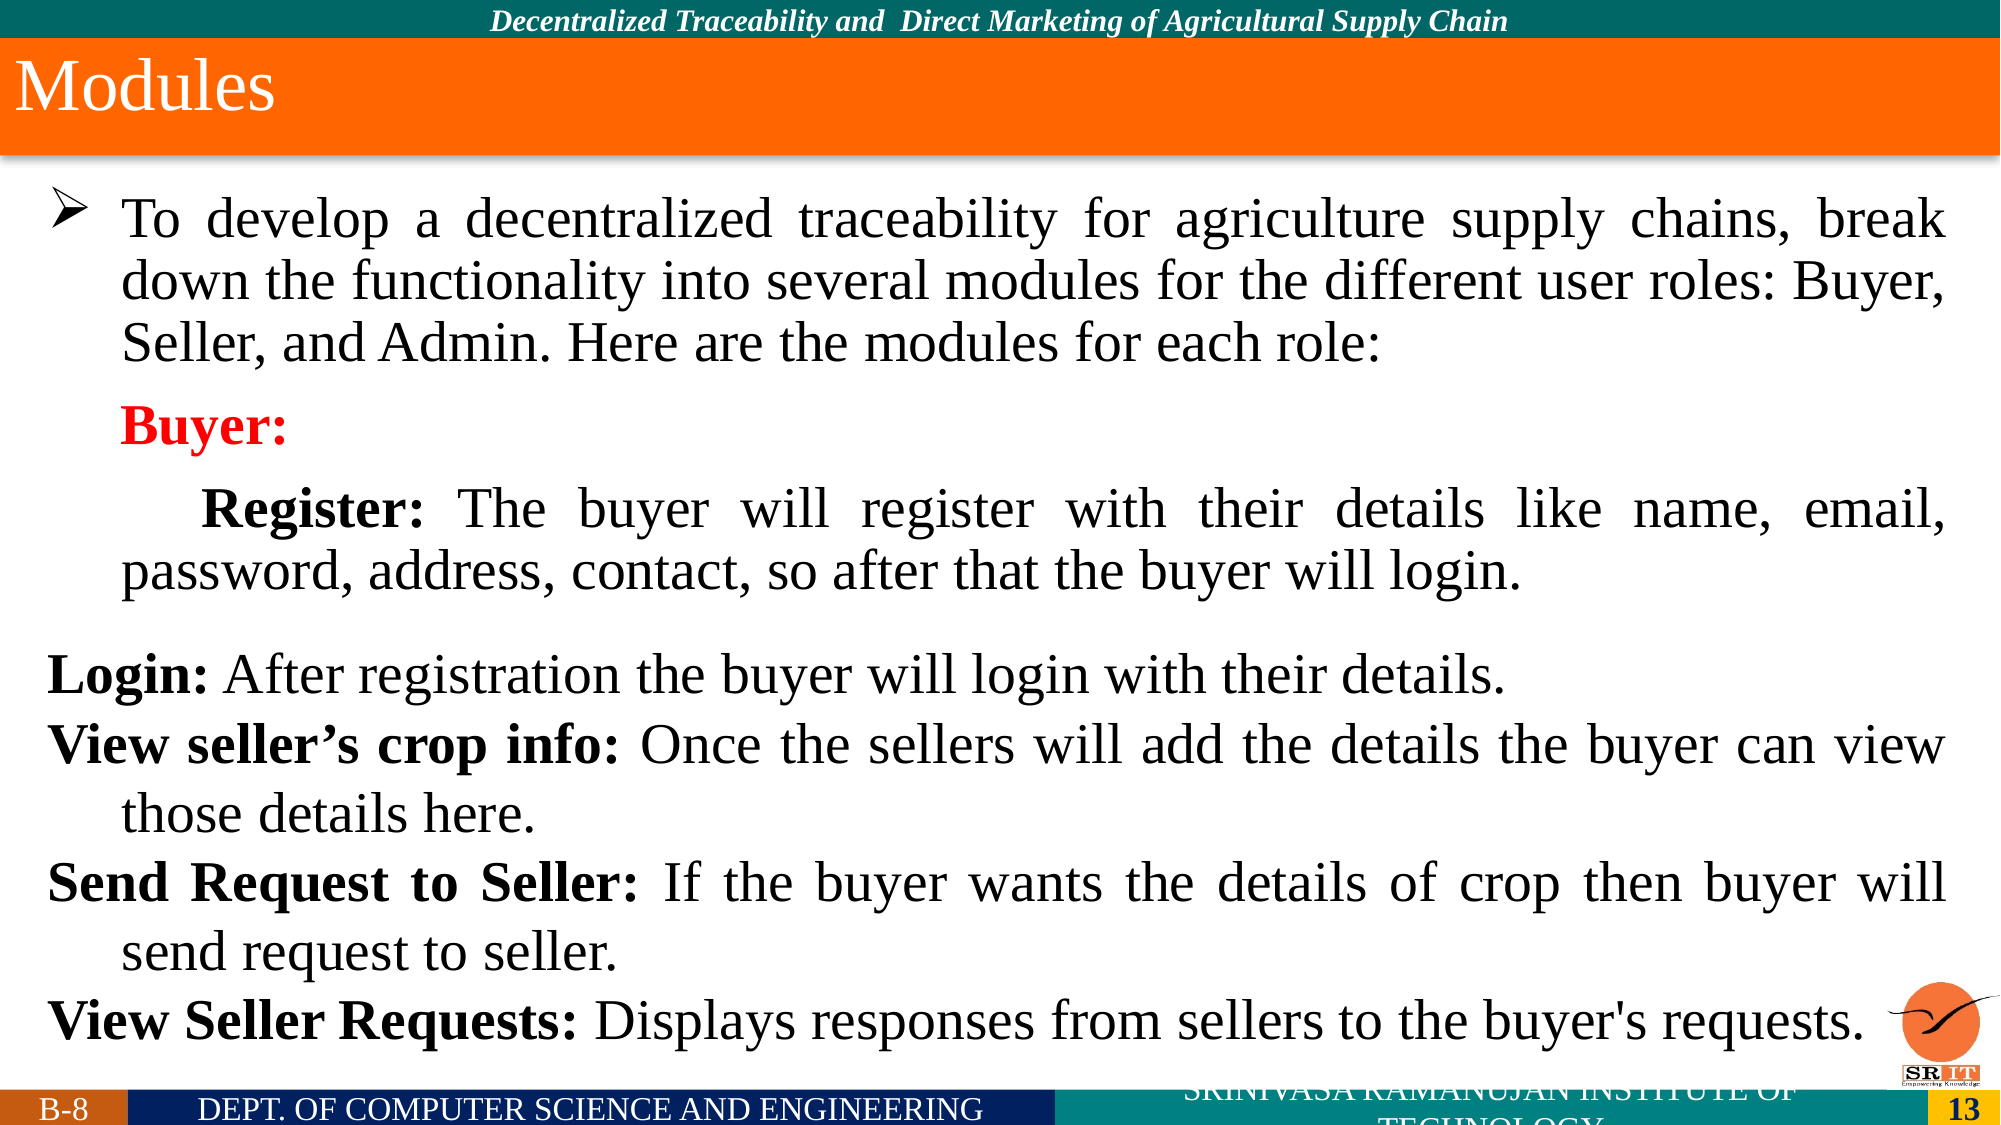

Modules
To develop a decentralized traceability for agriculture supply chains, break down the functionality into several modules for the different user roles: Buyer, Seller, and Admin. Here are the modules for each role:
     Buyer:
     Register: The buyer will register with their details like name, email, password, address, contact, so after that the buyer will login.
Login: After registration the buyer will login with their details.
View seller’s crop info: Once the sellers will add the details the buyer can view those details here.
Send Request to Seller: If the buyer wants the details of crop then buyer will send request to seller.
View Seller Requests: Displays responses from sellers to the buyer's requests.